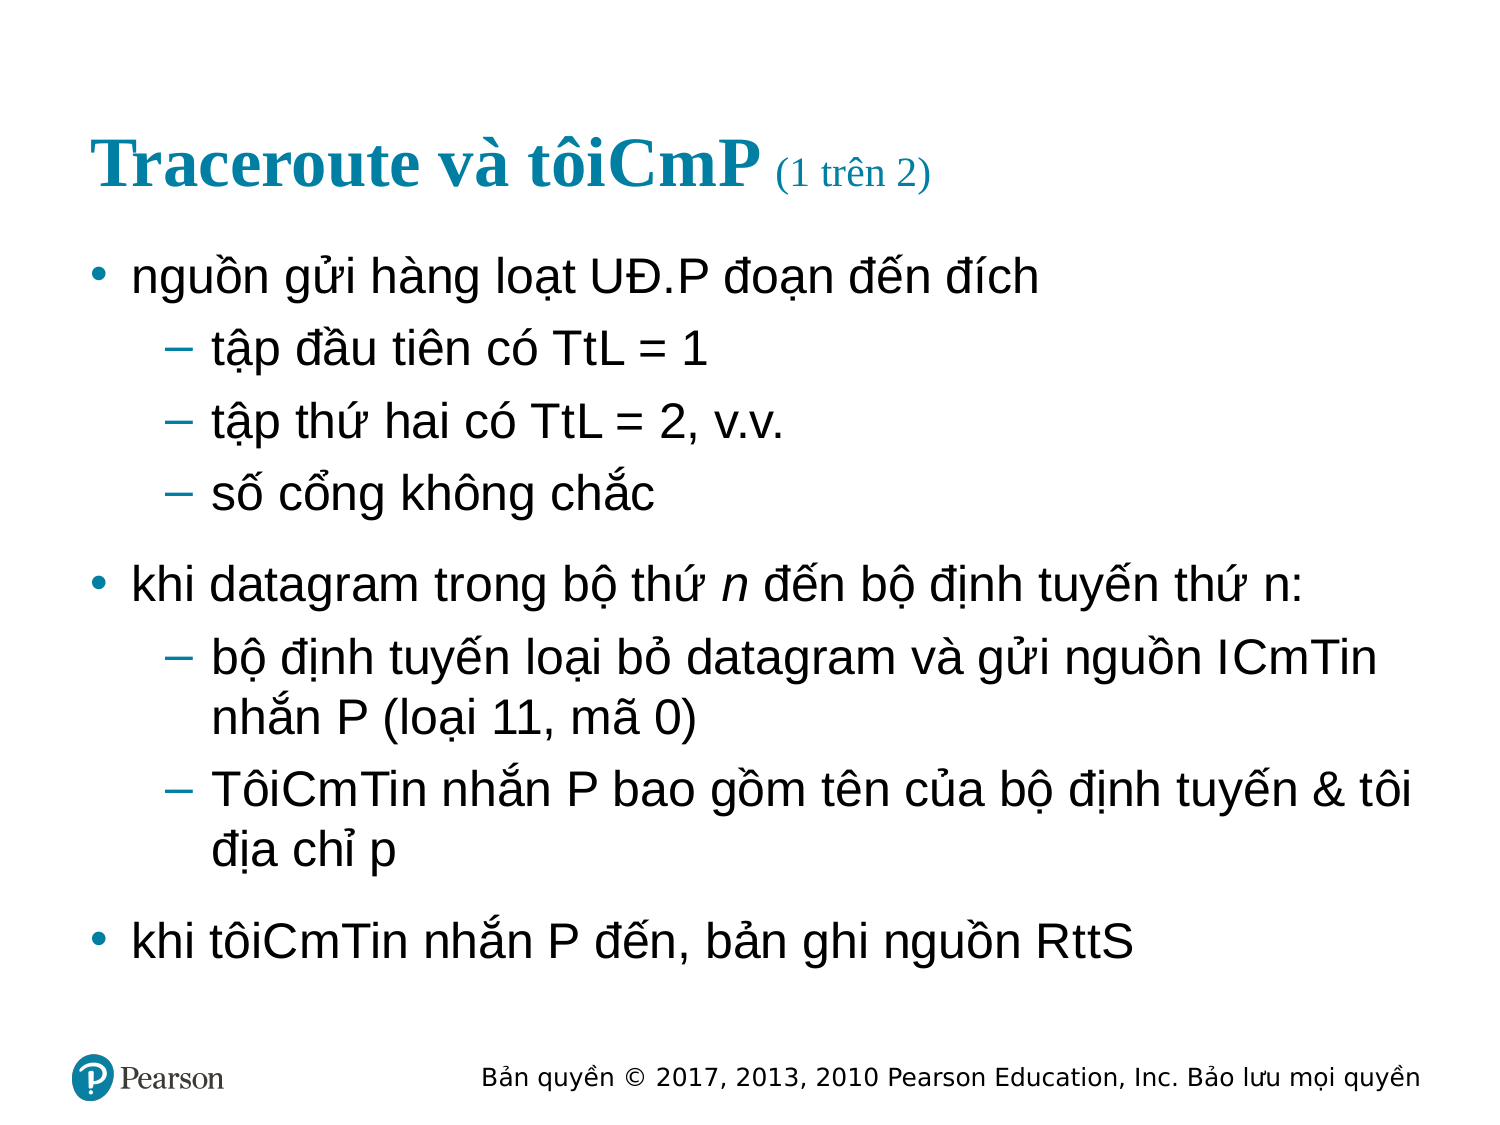

# Traceroute và tôi C m P (1 trên 2)
nguồn gửi hàng loạt U Đ. P đoạn đến đích
tập đầu tiên có T t L = 1
tập thứ hai có T t L = 2, v.v.
số cổng không chắc
khi datagram trong bộ thứ n đến bộ định tuyến thứ n:
bộ định tuyến loại bỏ datagram và gửi nguồn I C m Tin nhắn P (loại 11, mã 0)
Tôi C m Tin nhắn P bao gồm tên của bộ định tuyến & tôi địa chỉ p
khi tôi C m Tin nhắn P đến, bản ghi nguồn R t t S